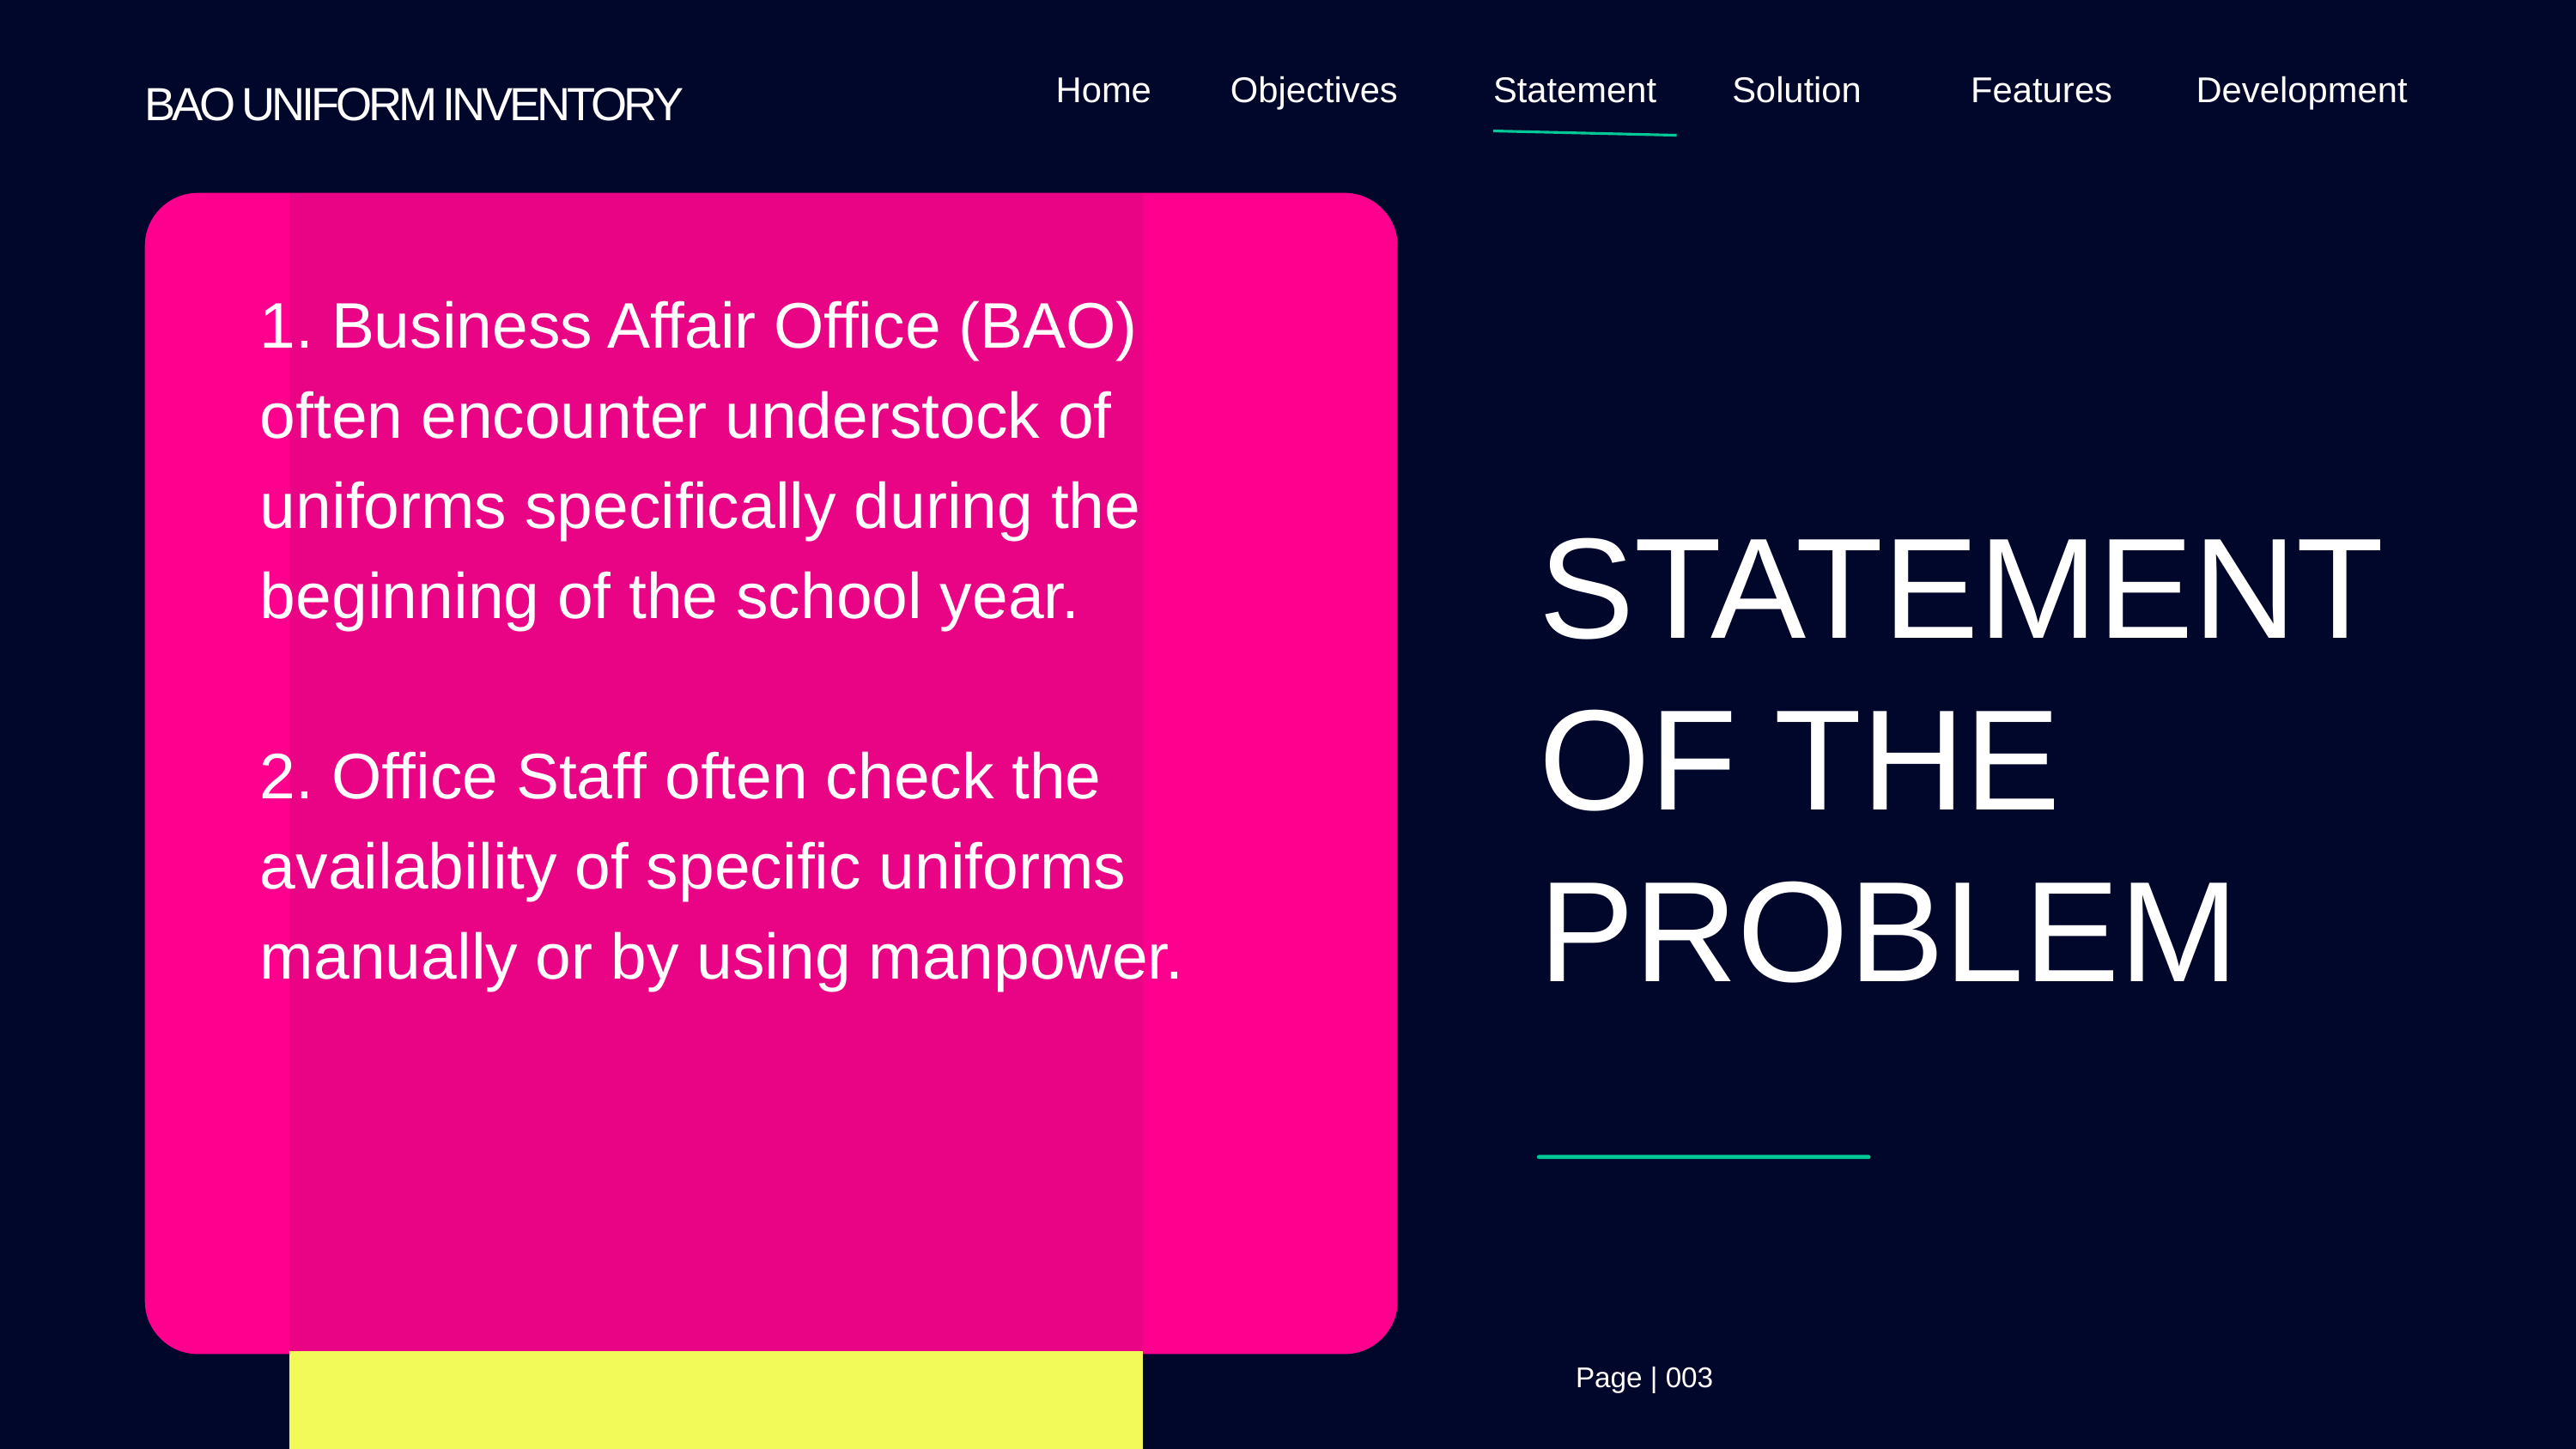

Home
Objectives
Statement
Solution
Features
Development
BAO UNIFORM INVENTORY

1. Business Affair Office (BAO) often encounter understock of uniforms specifically during the beginning of the school year.

2. Office Staff often check the availability of specific uniforms manually or by using manpower.

STATEMENT OF THE PROBLEM

Page | 003